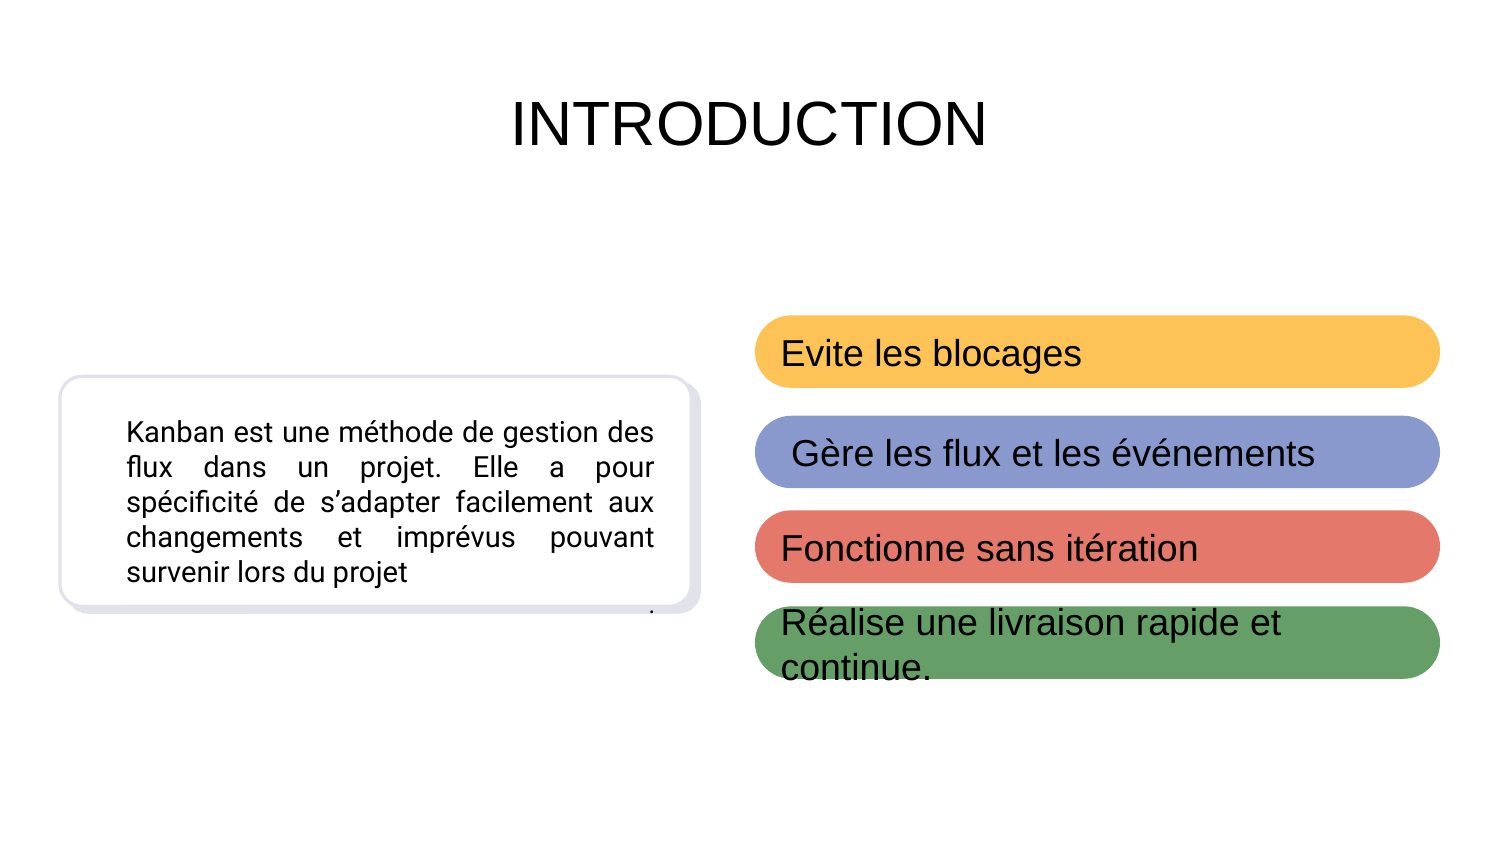

# INTRODUCTION

Evite les blocages
 Gère les flux et les événements
Kanban est une méthode de gestion des flux dans un projet. Elle a pour spécificité de s’adapter facilement aux changements et imprévus pouvant survenir lors du projet
.
Fonctionne sans itération
Réalise une livraison rapide et continue.